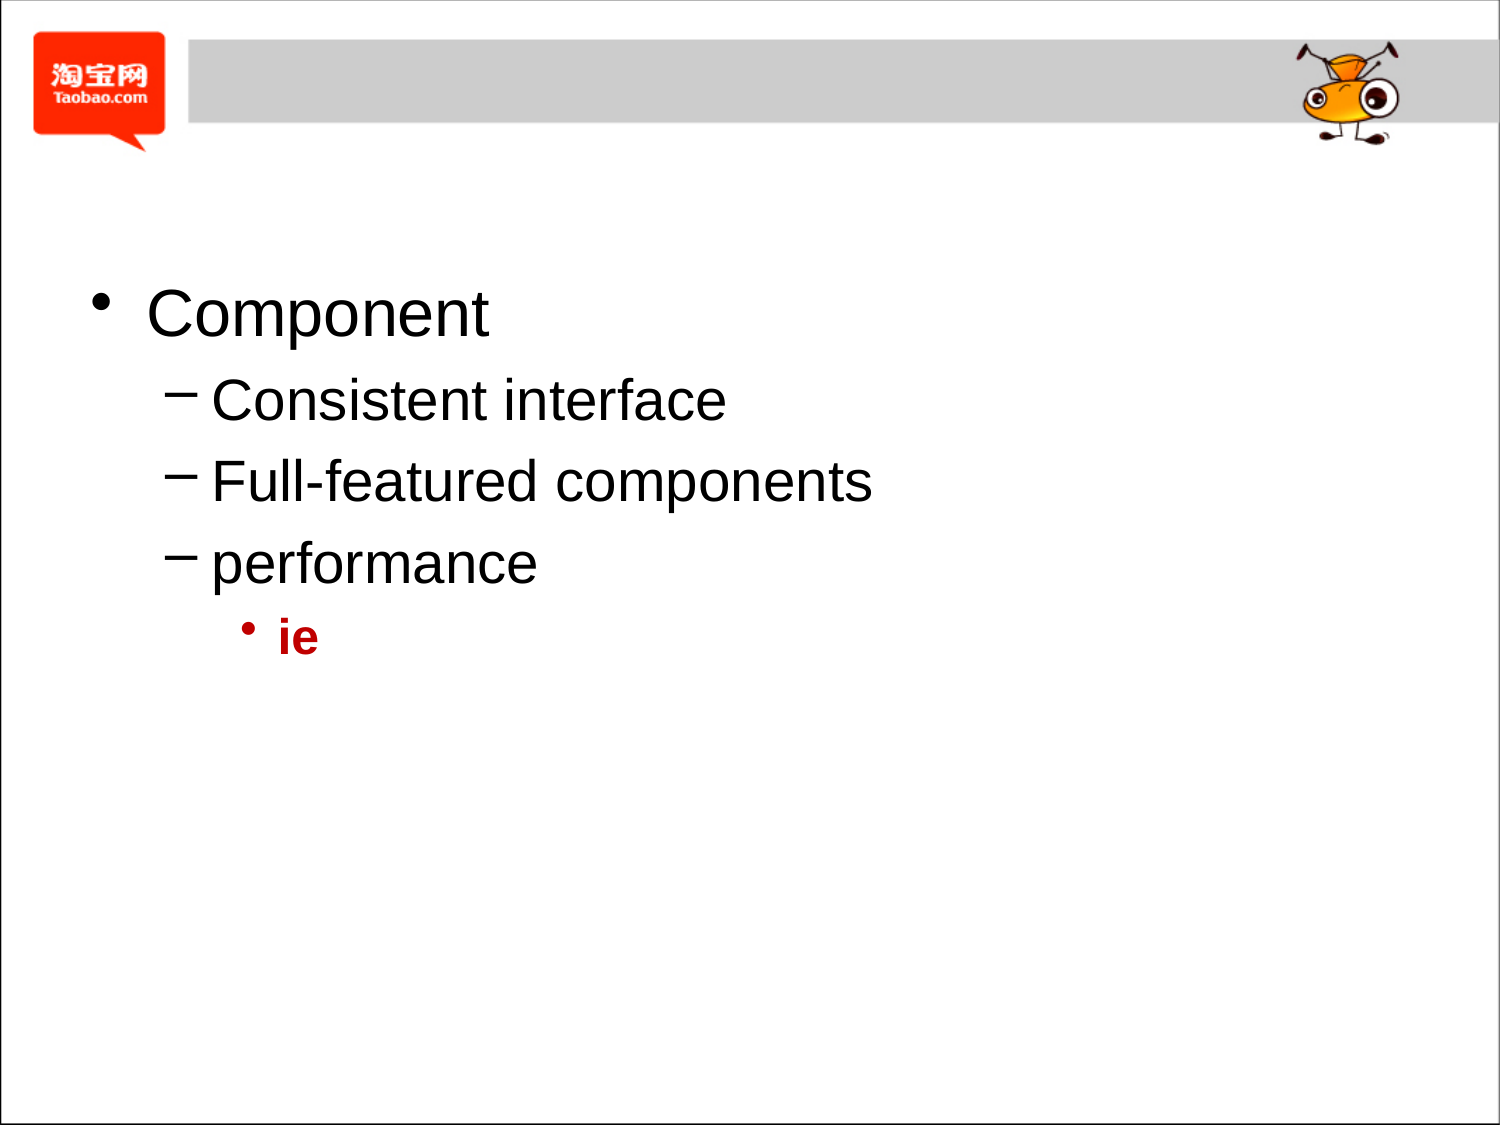

#
Component
Consistent interface
Full-featured components
performance
ie